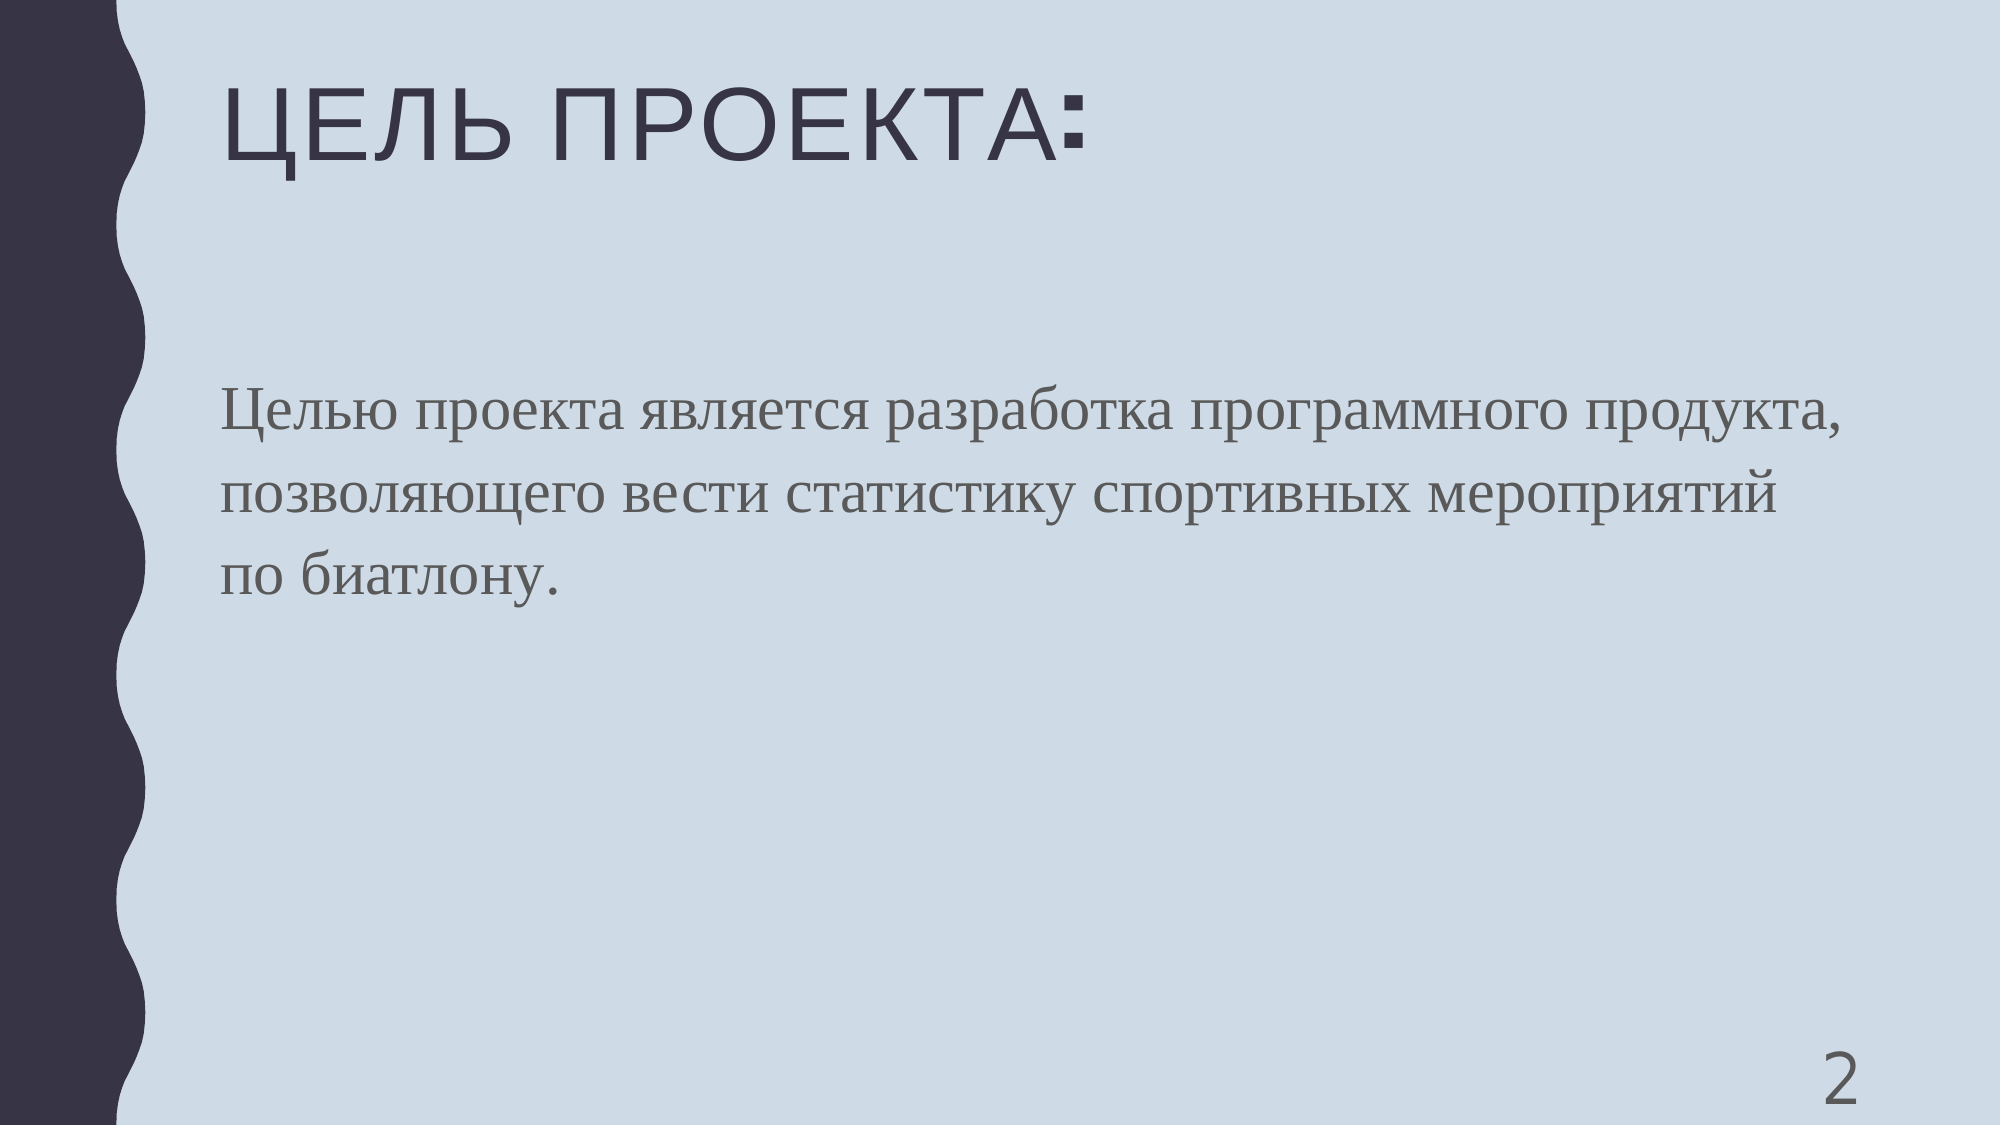

# Цель проекта:
Целью проекта является разработка программного продукта, позволяющего вести статистику спортивных мероприятий по биатлону.
2